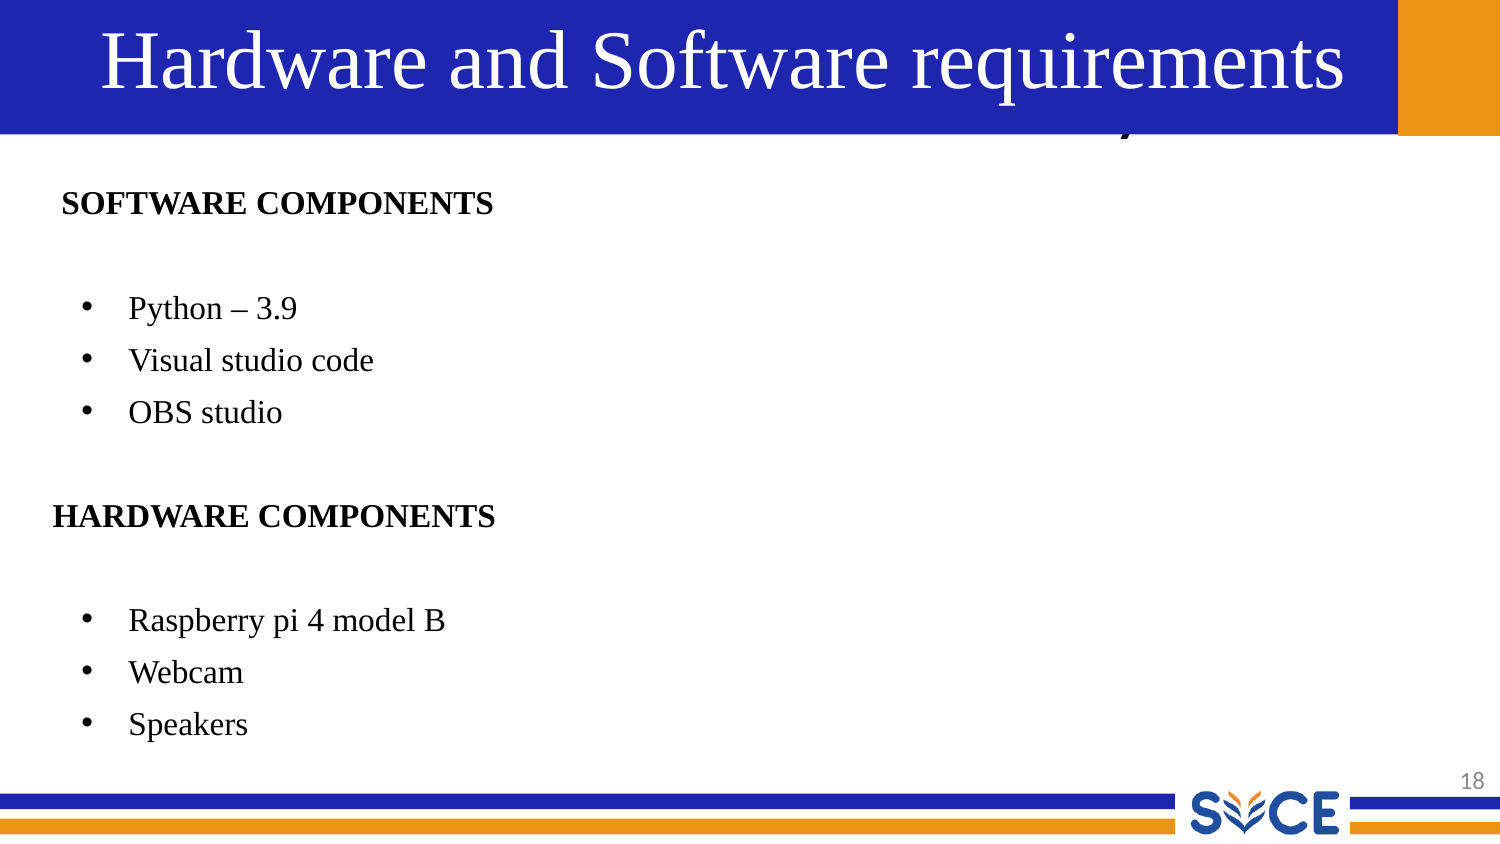

# Hardware and Software requirements
 SOFTWARE COMPONENTS

Python – 3.9
Visual studio code
OBS studio

HARDWARE COMPONENTS

Raspberry pi 4 model B
Webcam
Speakers

18